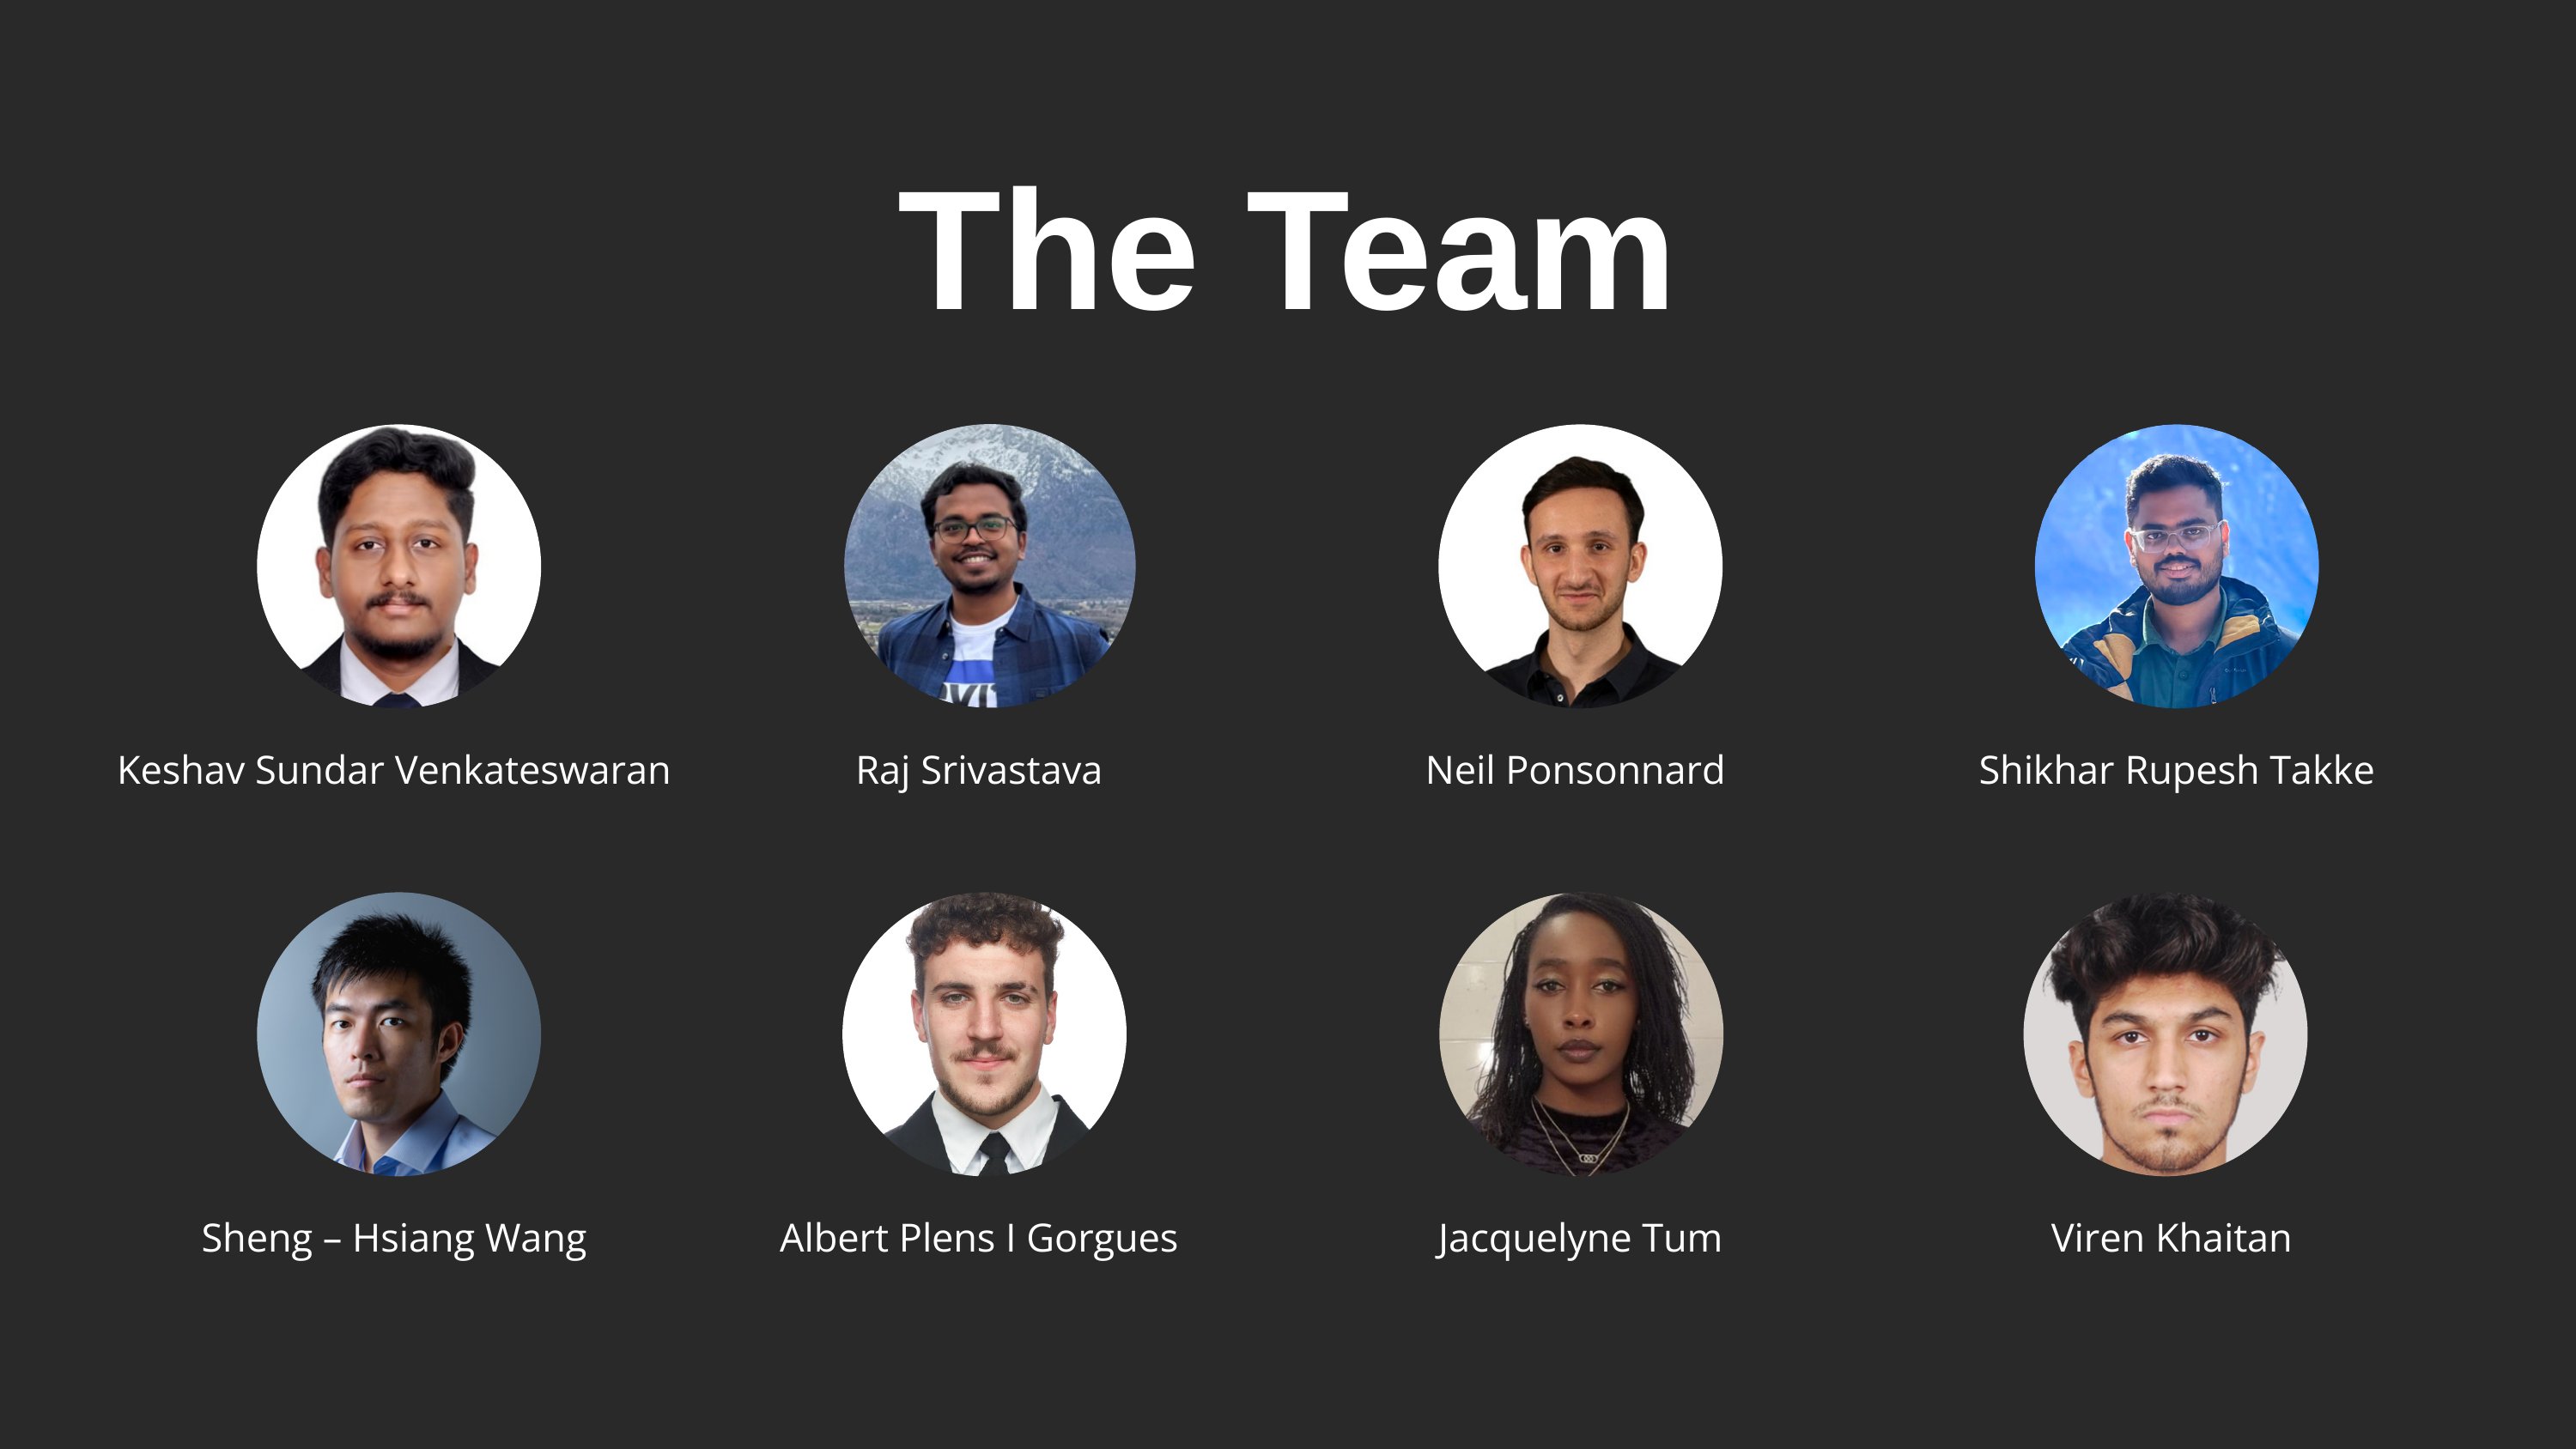

The Team

Keshav Sundar Venkateswaran
Raj Srivastava
Neil Ponsonnard
Shikhar Rupesh Takke

Sheng – Hsiang Wang
Albert Plens I Gorgues
Jacquelyne Tum
Viren Khaitan